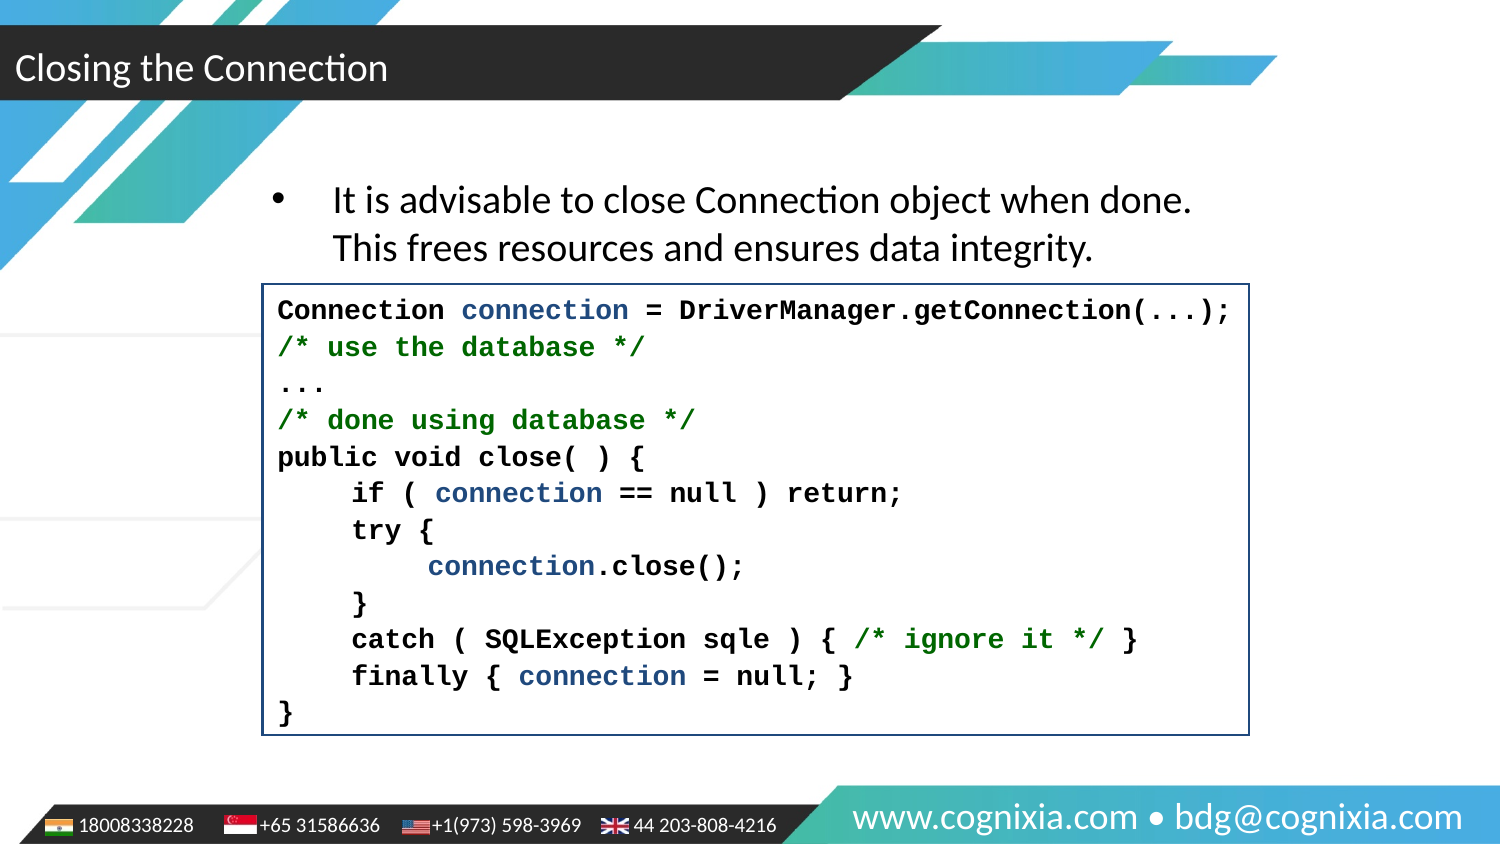

Closing the Connection
It is advisable to close Connection object when done.  This frees resources and ensures data integrity.
Connection connection = DriverManager.getConnection(...);
/* use the database */
...
/* done using database */
public void close( ) {
	if ( connection == null ) return;
 	try {
 		connection.close();
 	}
	catch ( SQLException sqle ) { /* ignore it */ }
	finally { connection = null; }
}